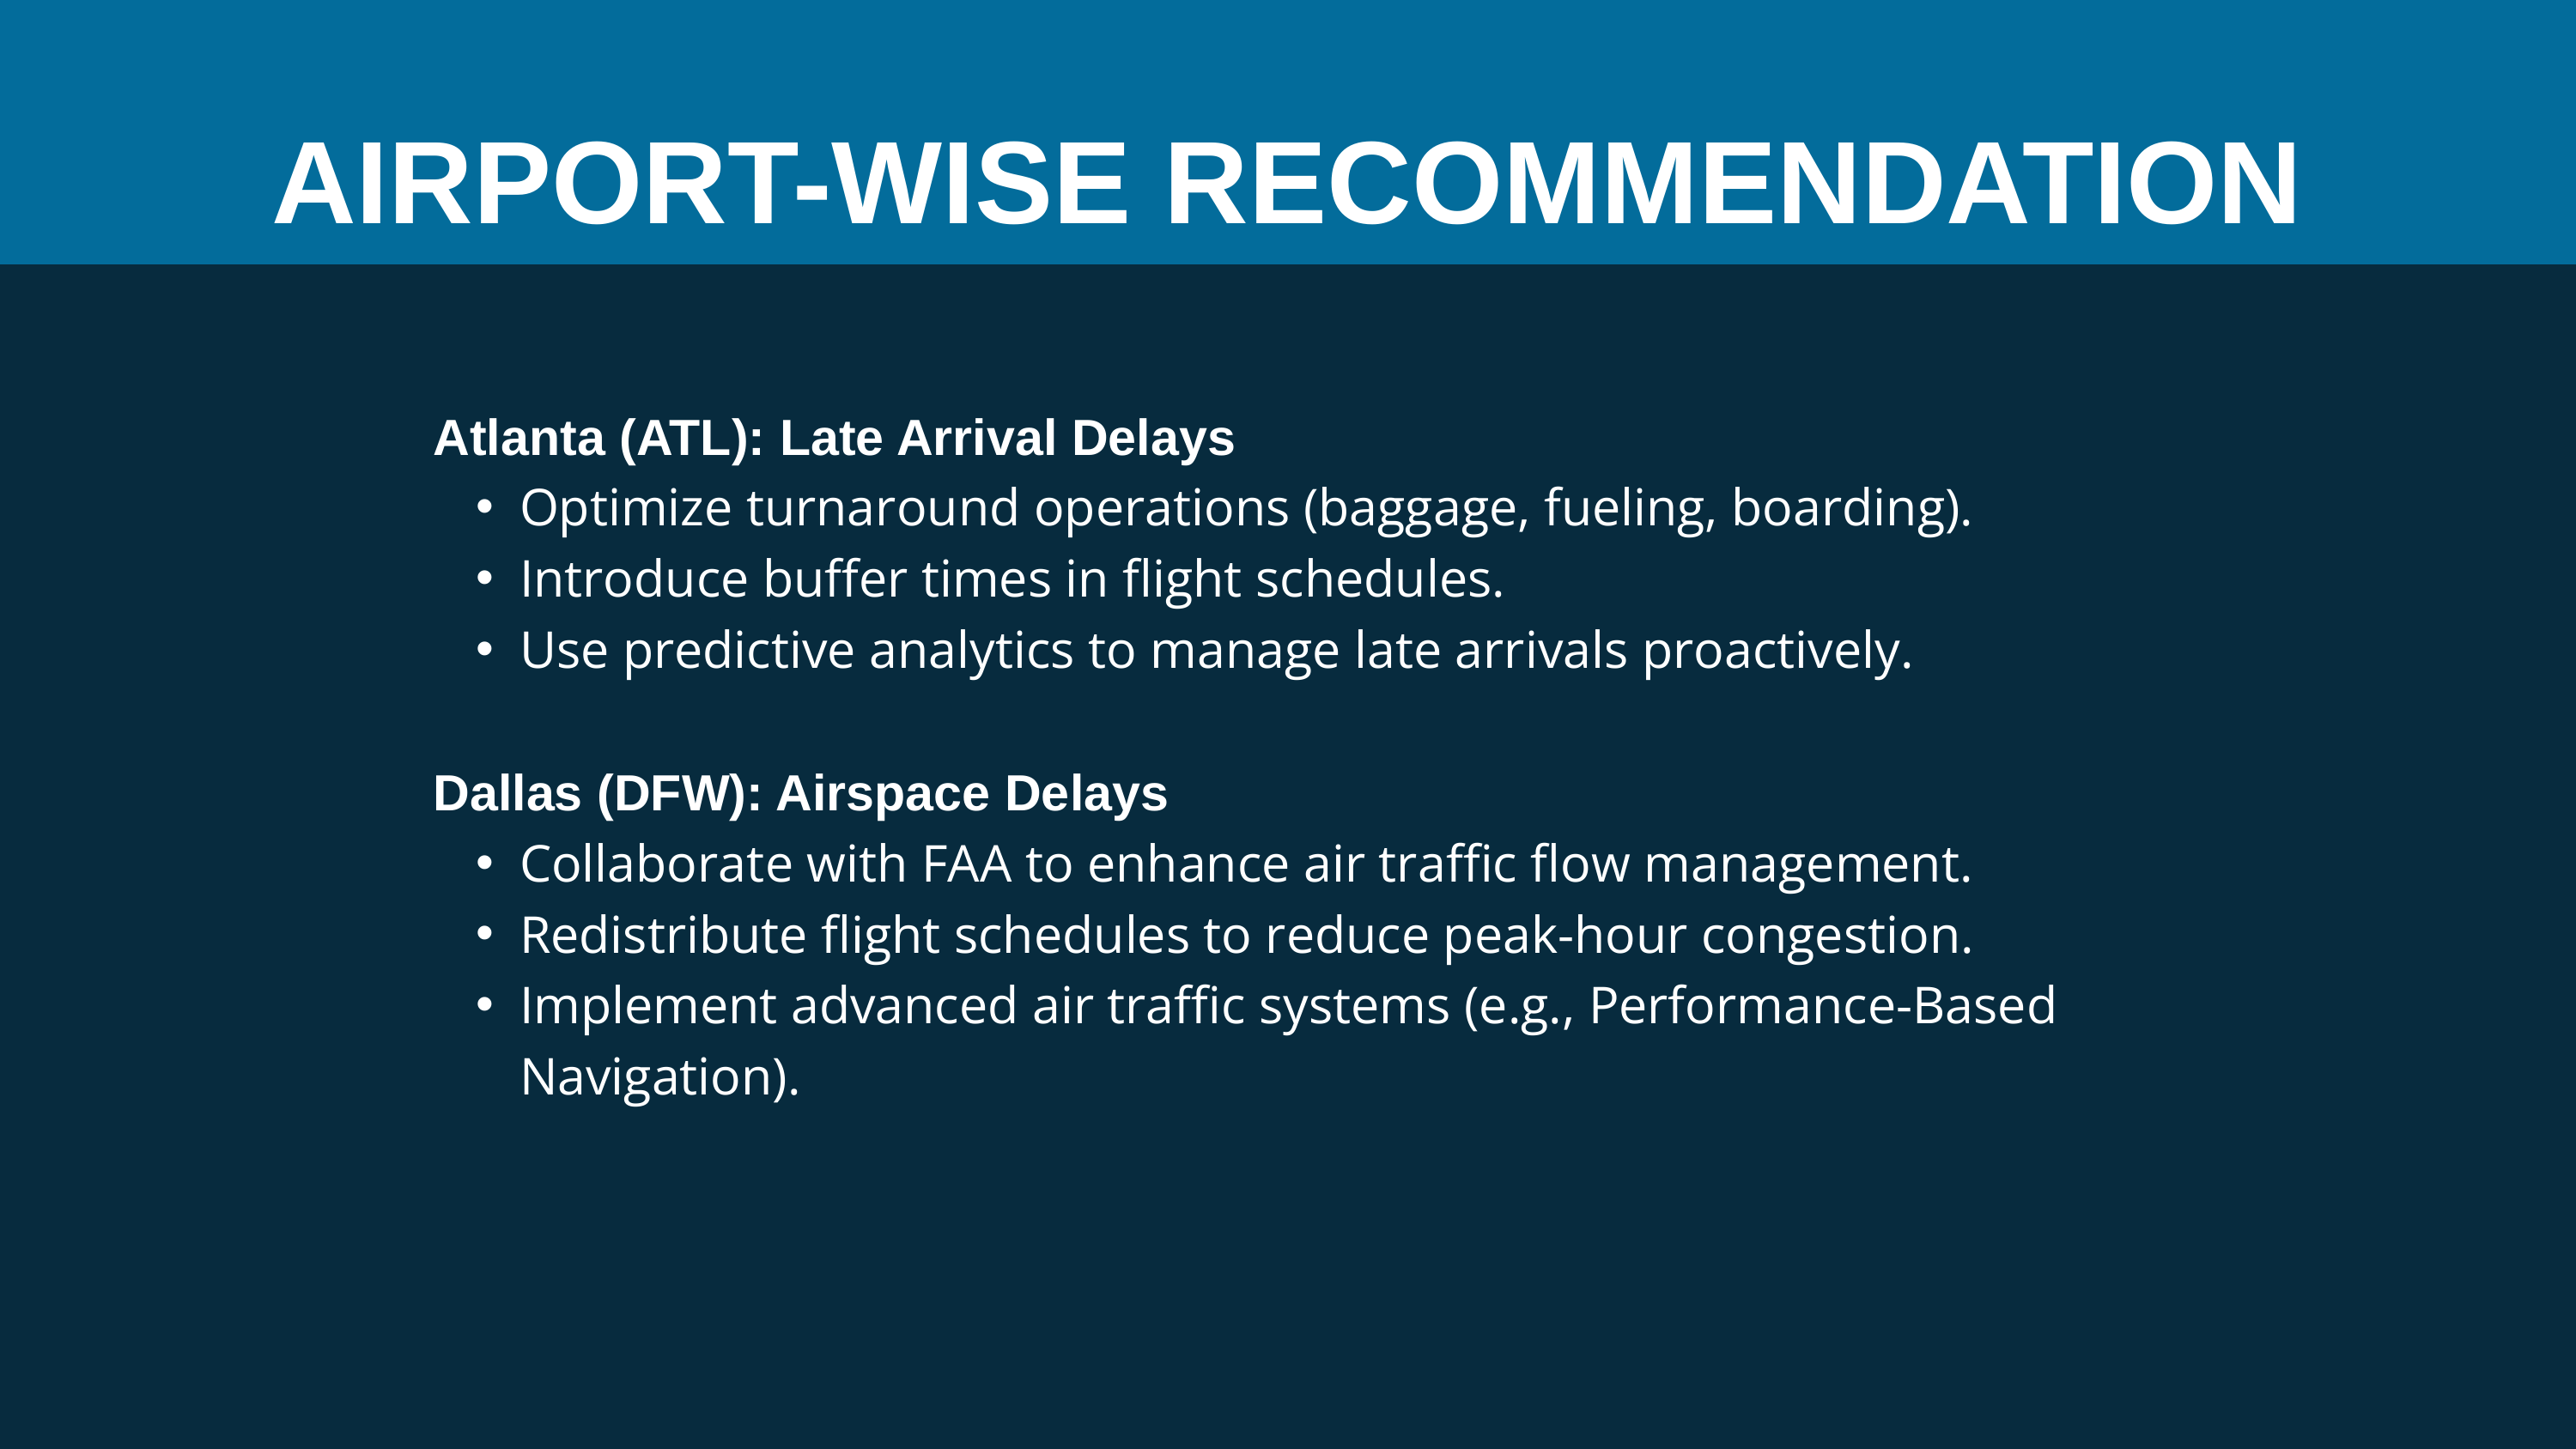

AIRPORT-WISE RECOMMENDATION

Atlanta (ATL): Late Arrival Delays
Optimize turnaround operations (baggage, fueling, boarding).
Introduce buffer times in flight schedules.
Use predictive analytics to manage late arrivals proactively.

Dallas (DFW): Airspace Delays
Collaborate with FAA to enhance air traffic flow management.
Redistribute flight schedules to reduce peak-hour congestion.
Implement advanced air traffic systems (e.g., Performance-Based Navigation).